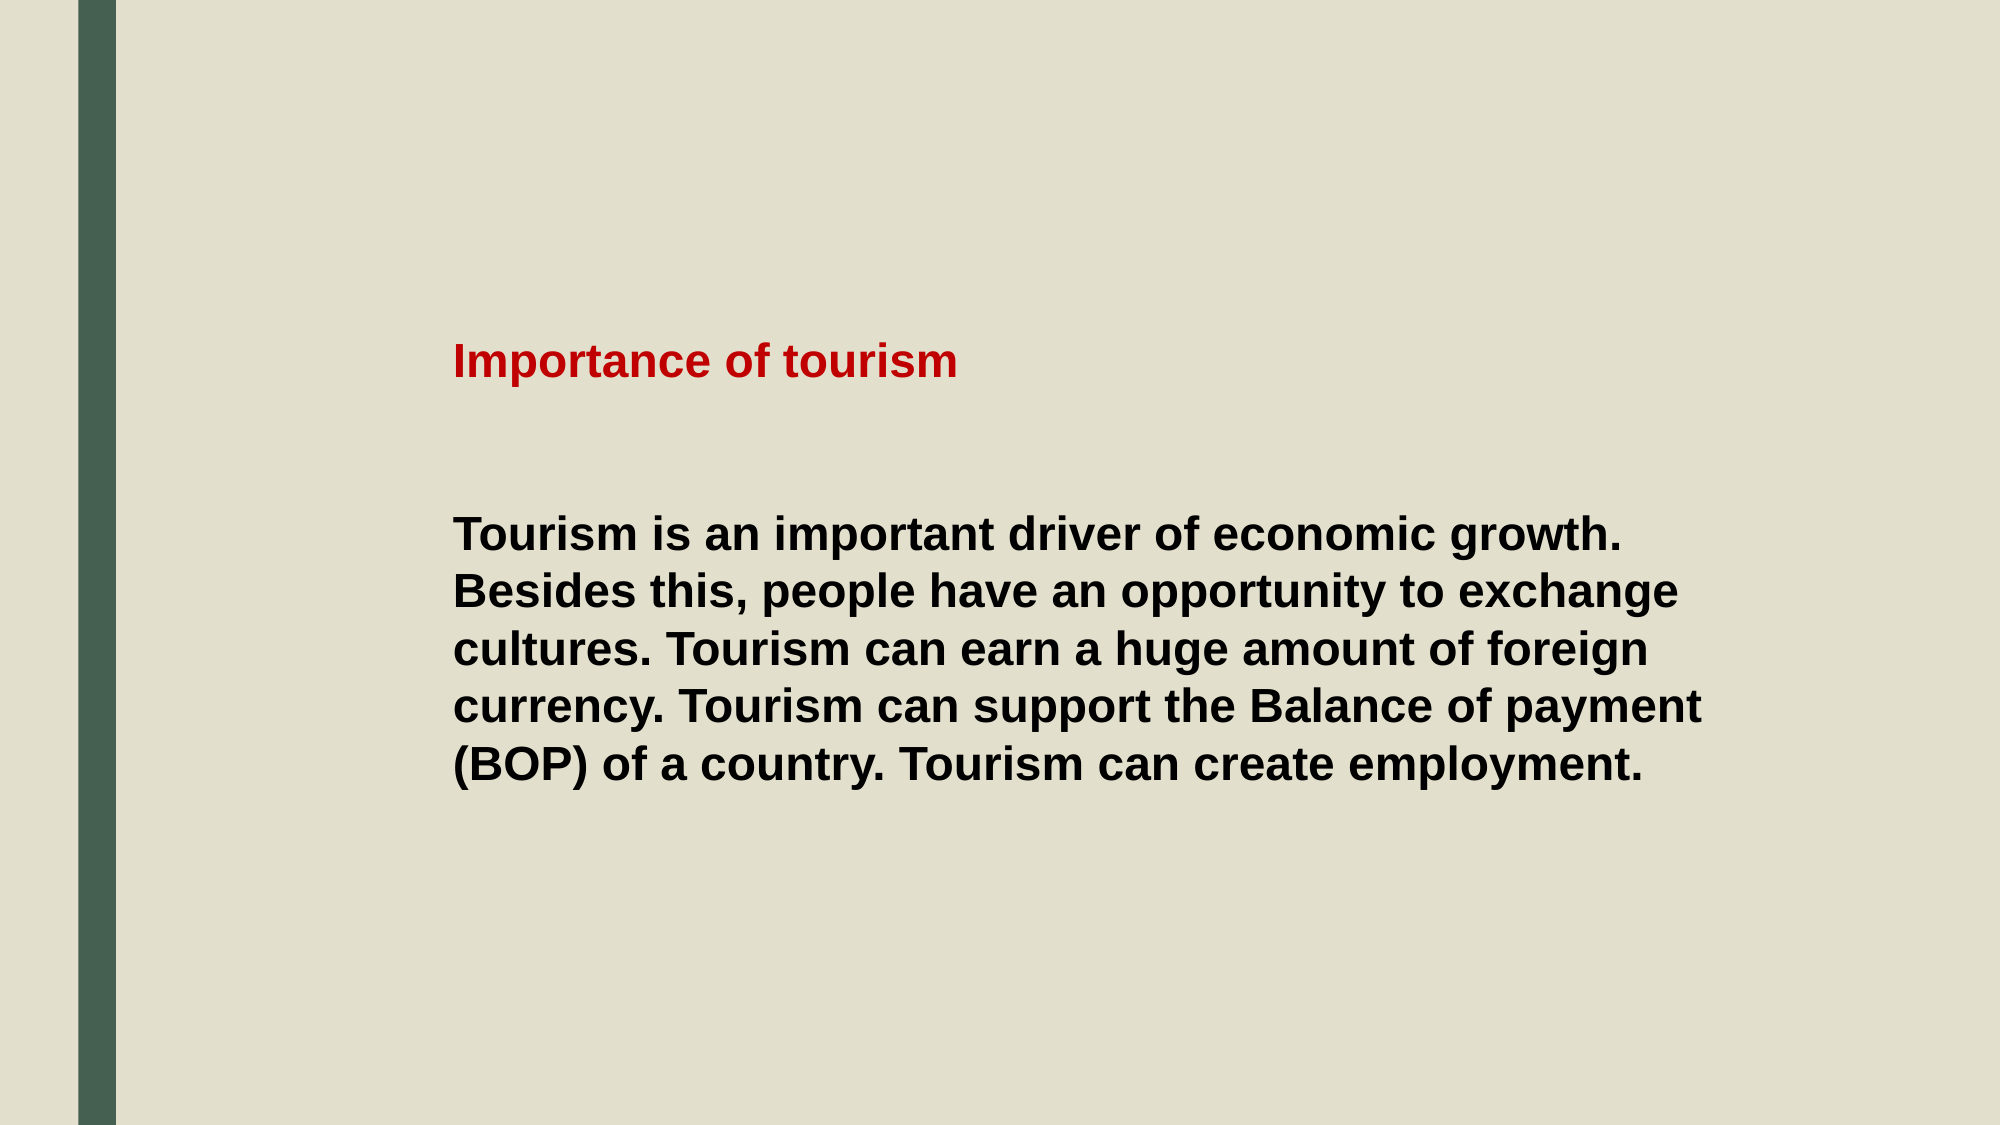

Importance of tourism

Tourism is an important driver of economic growth.  Besides this, people have an opportunity to exchange cultures. Tourism can earn a huge amount of foreign currency. Tourism can support the Balance of payment (BOP) of a country. Tourism can create employment.